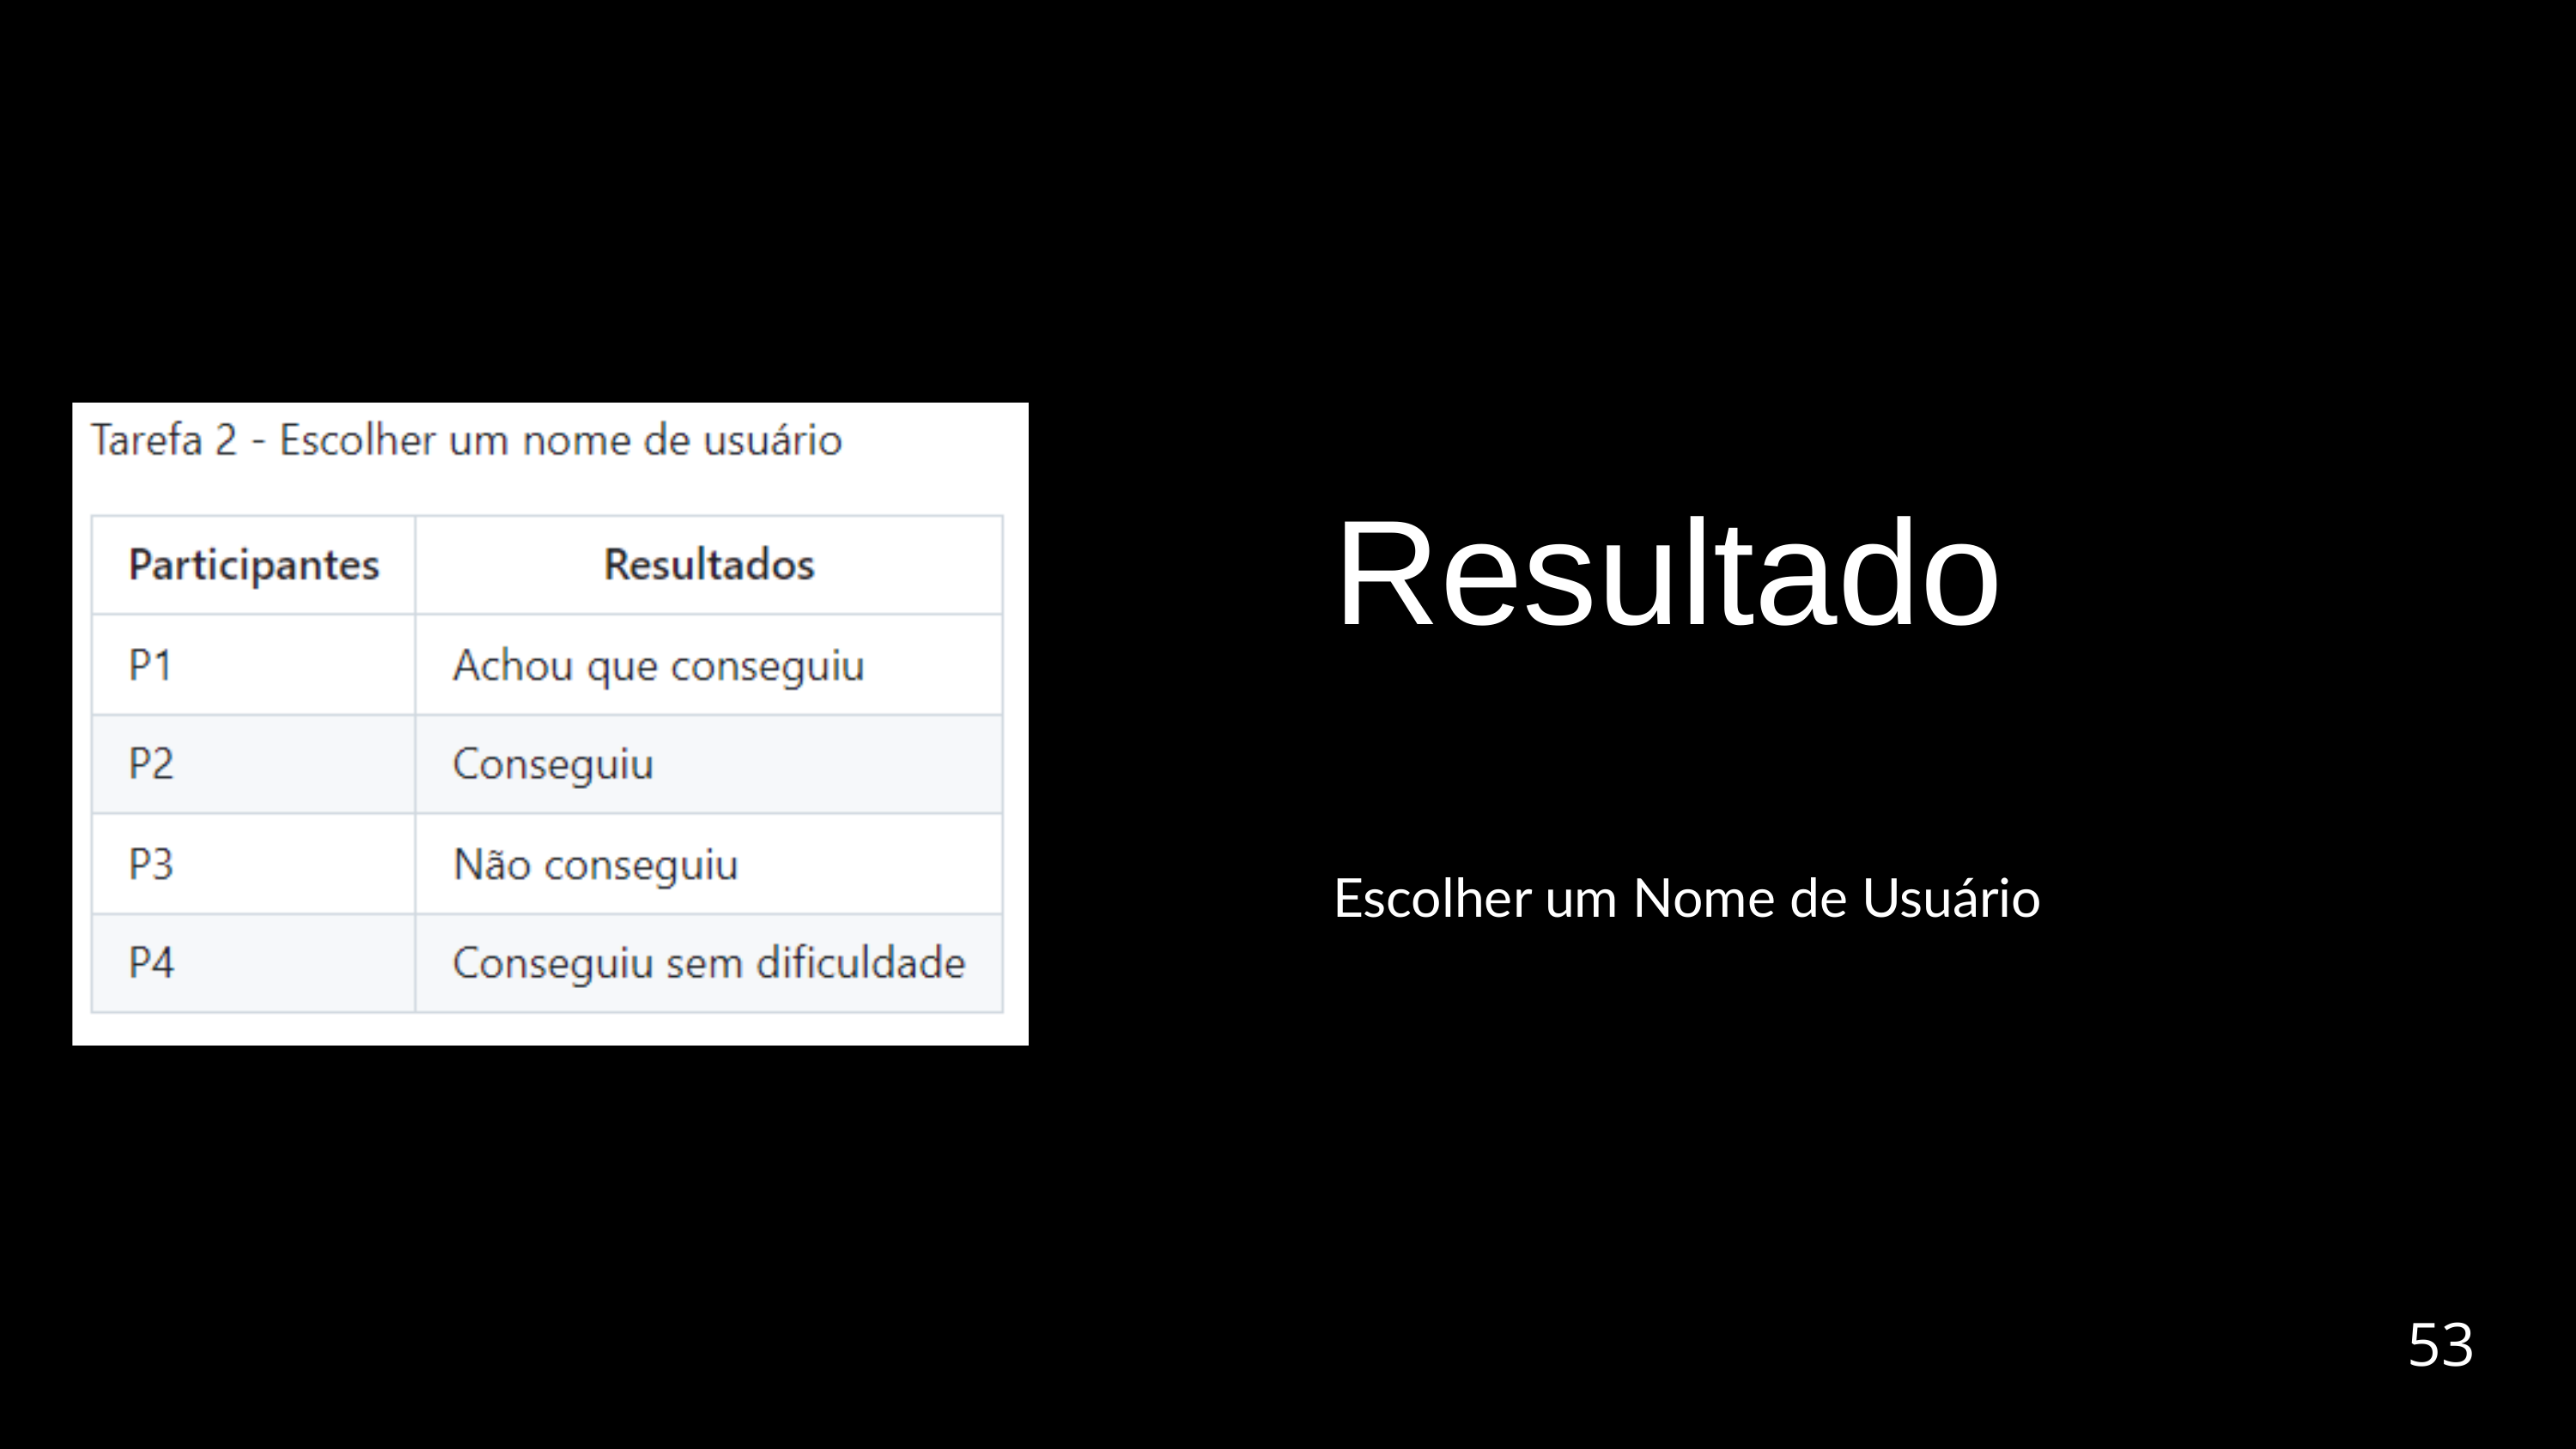

Resultado
Escolher um Nome de Usuário
53